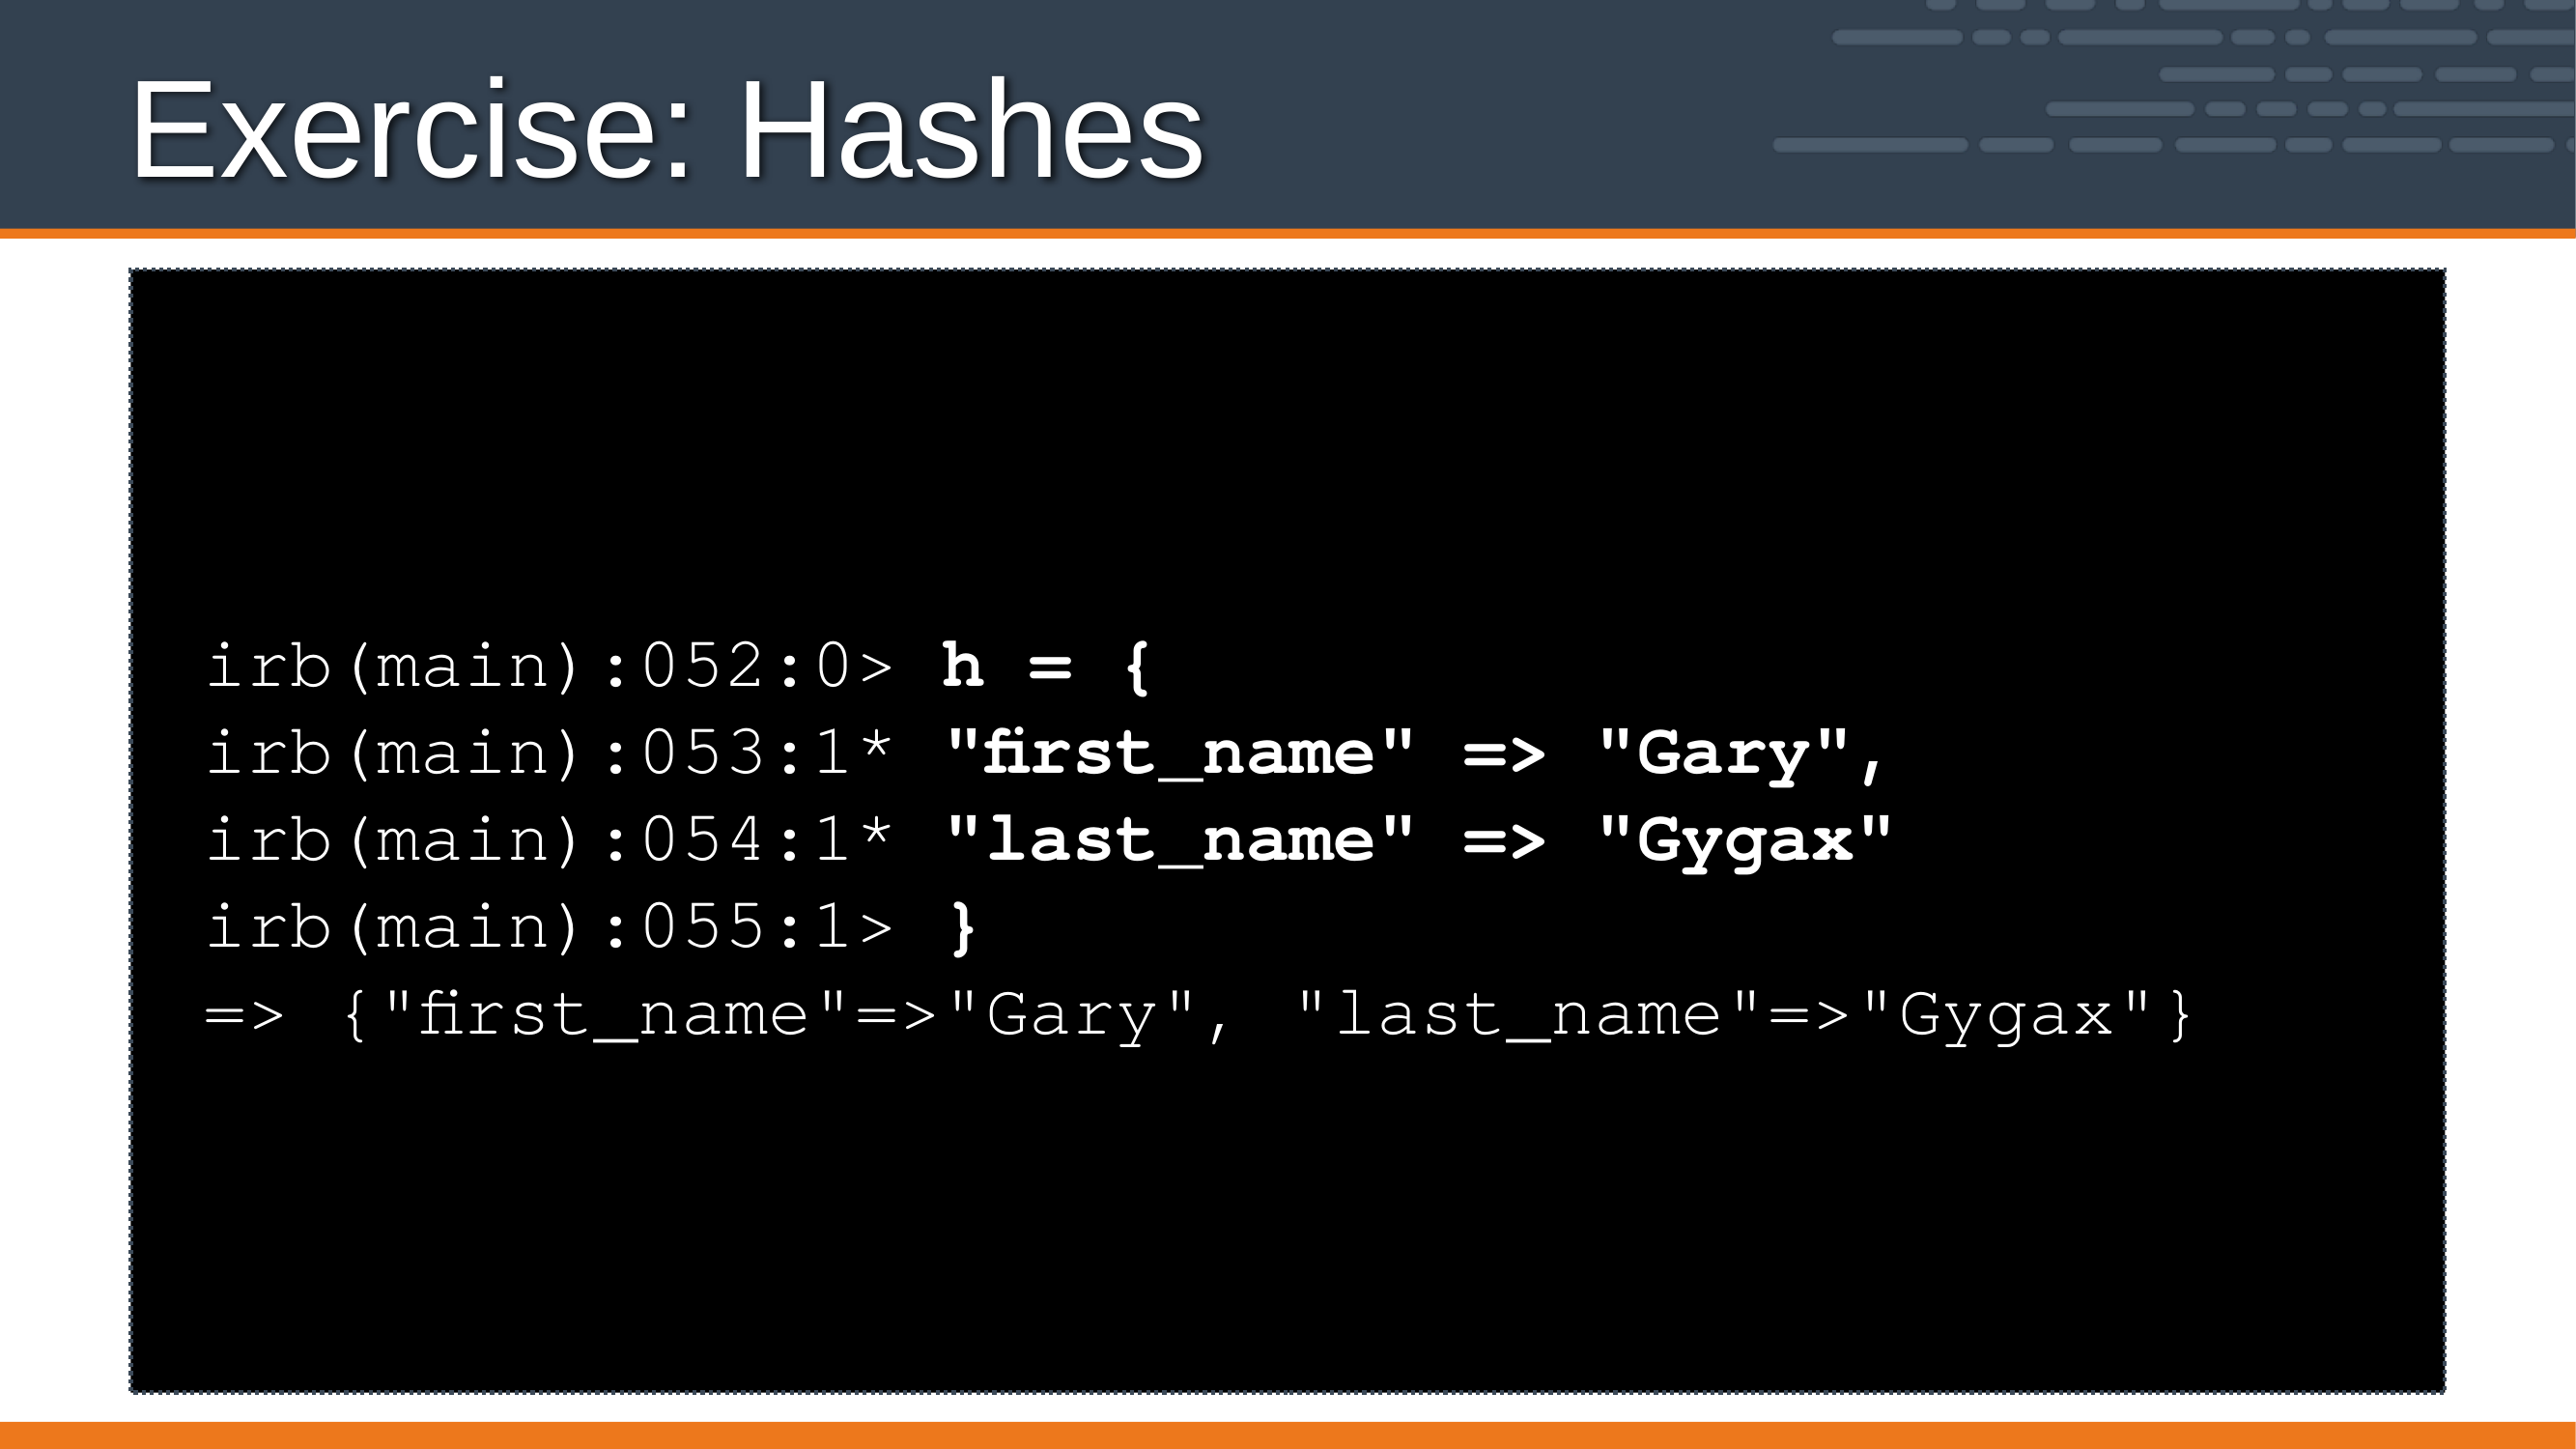

# Exercise: Hashes

irb(main):052:0> h = {
irb(main):053:1* "first_name" => "Gary",
irb(main):054:1* "last_name" => "Gygax"
irb(main):055:1> }
=> {"first_name"=>"Gary", "last_name"=>"Gygax"}